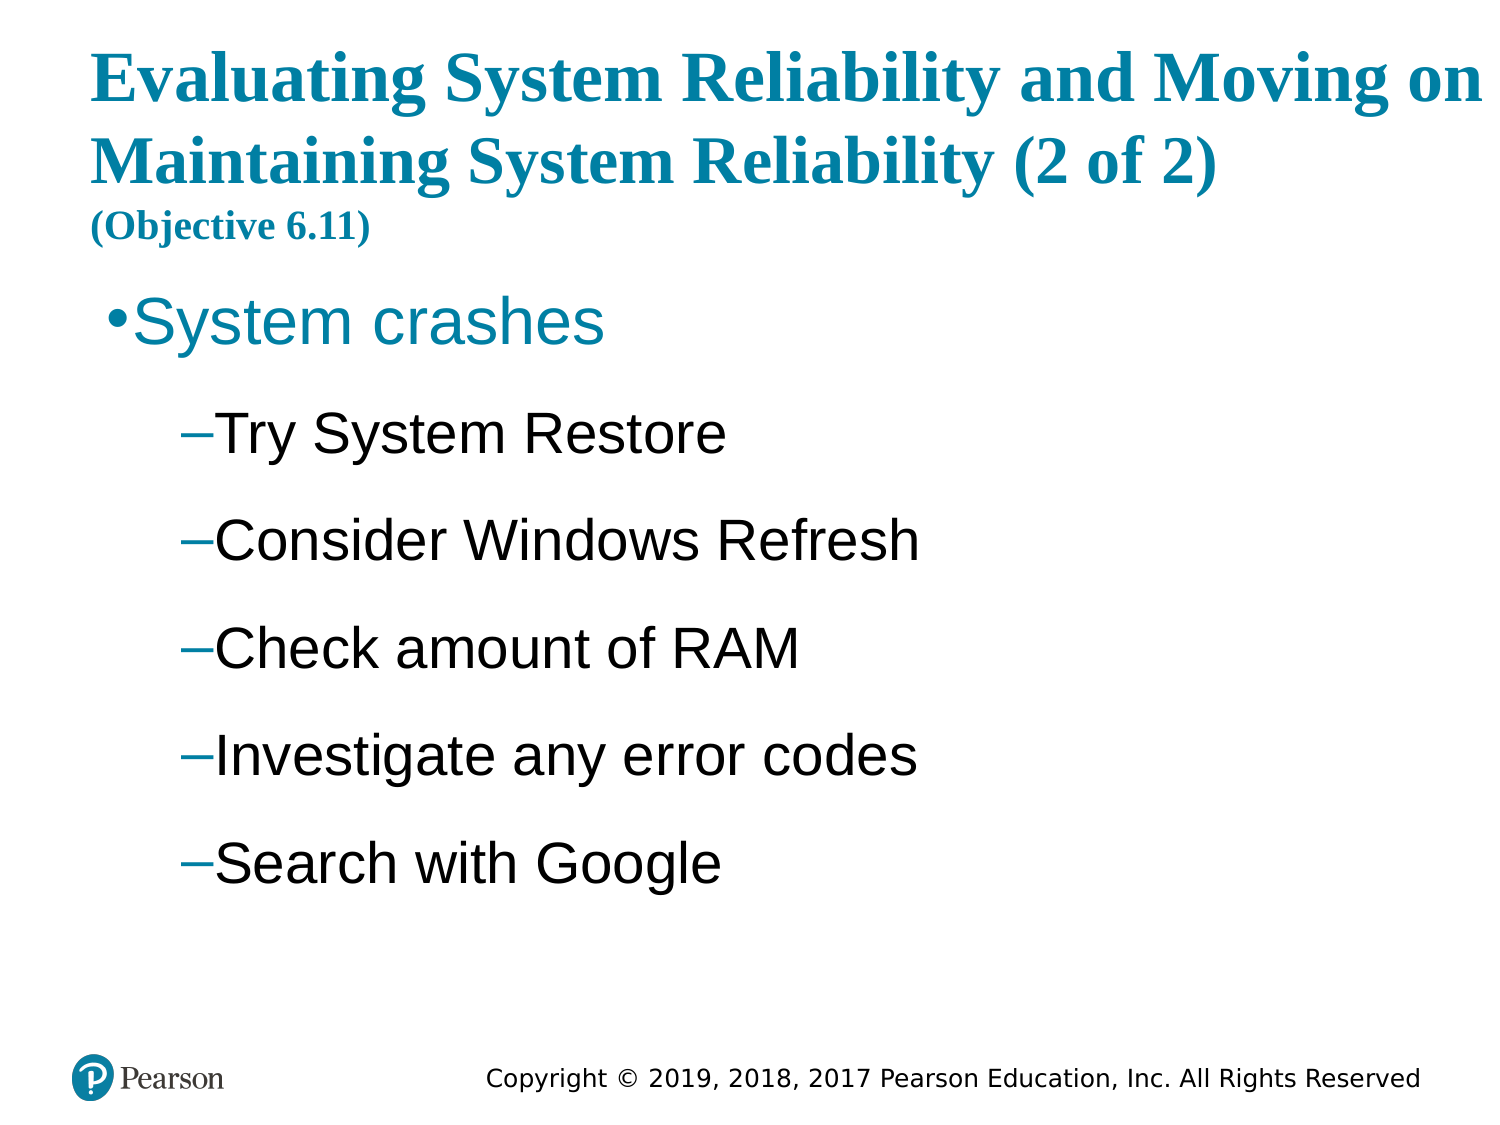

# Evaluating System Reliability and Moving on Maintaining System Reliability (2 of 2) (Objective 6.11)
System crashes
Try System Restore
Consider Windows Refresh
Check amount of RAM
Investigate any error codes
Search with Google